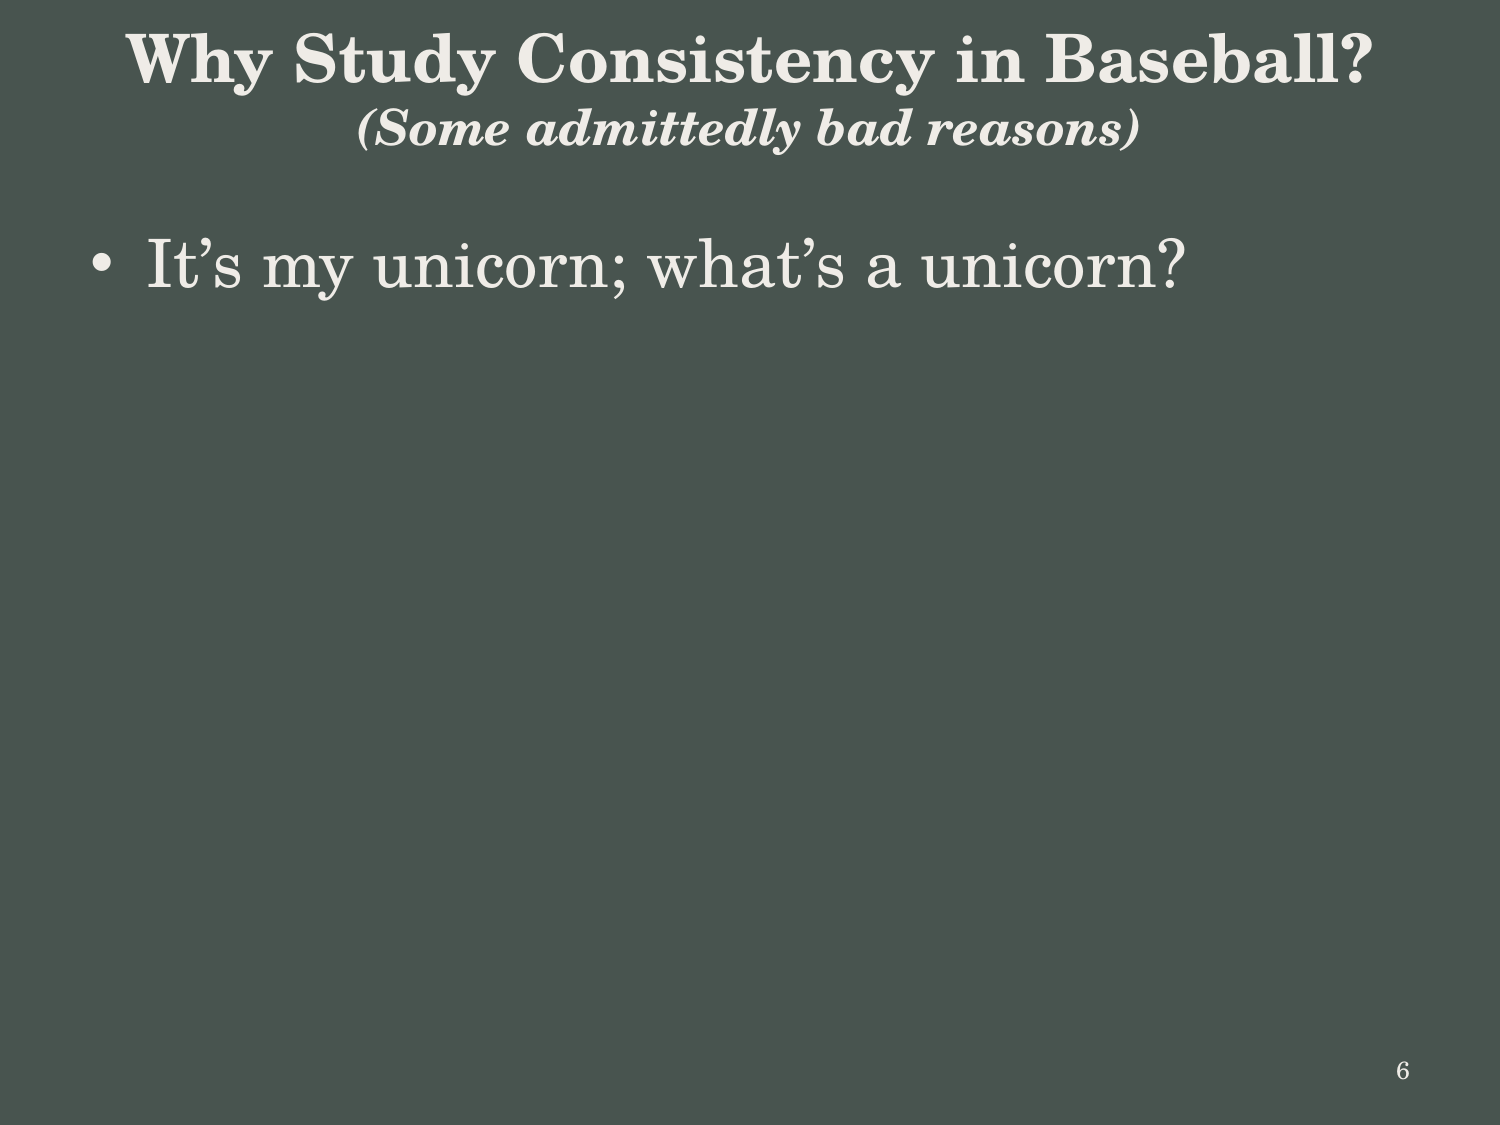

# Why Study Consistency in Baseball? (Some admittedly bad reasons)
It’s my unicorn; what’s a unicorn?
6